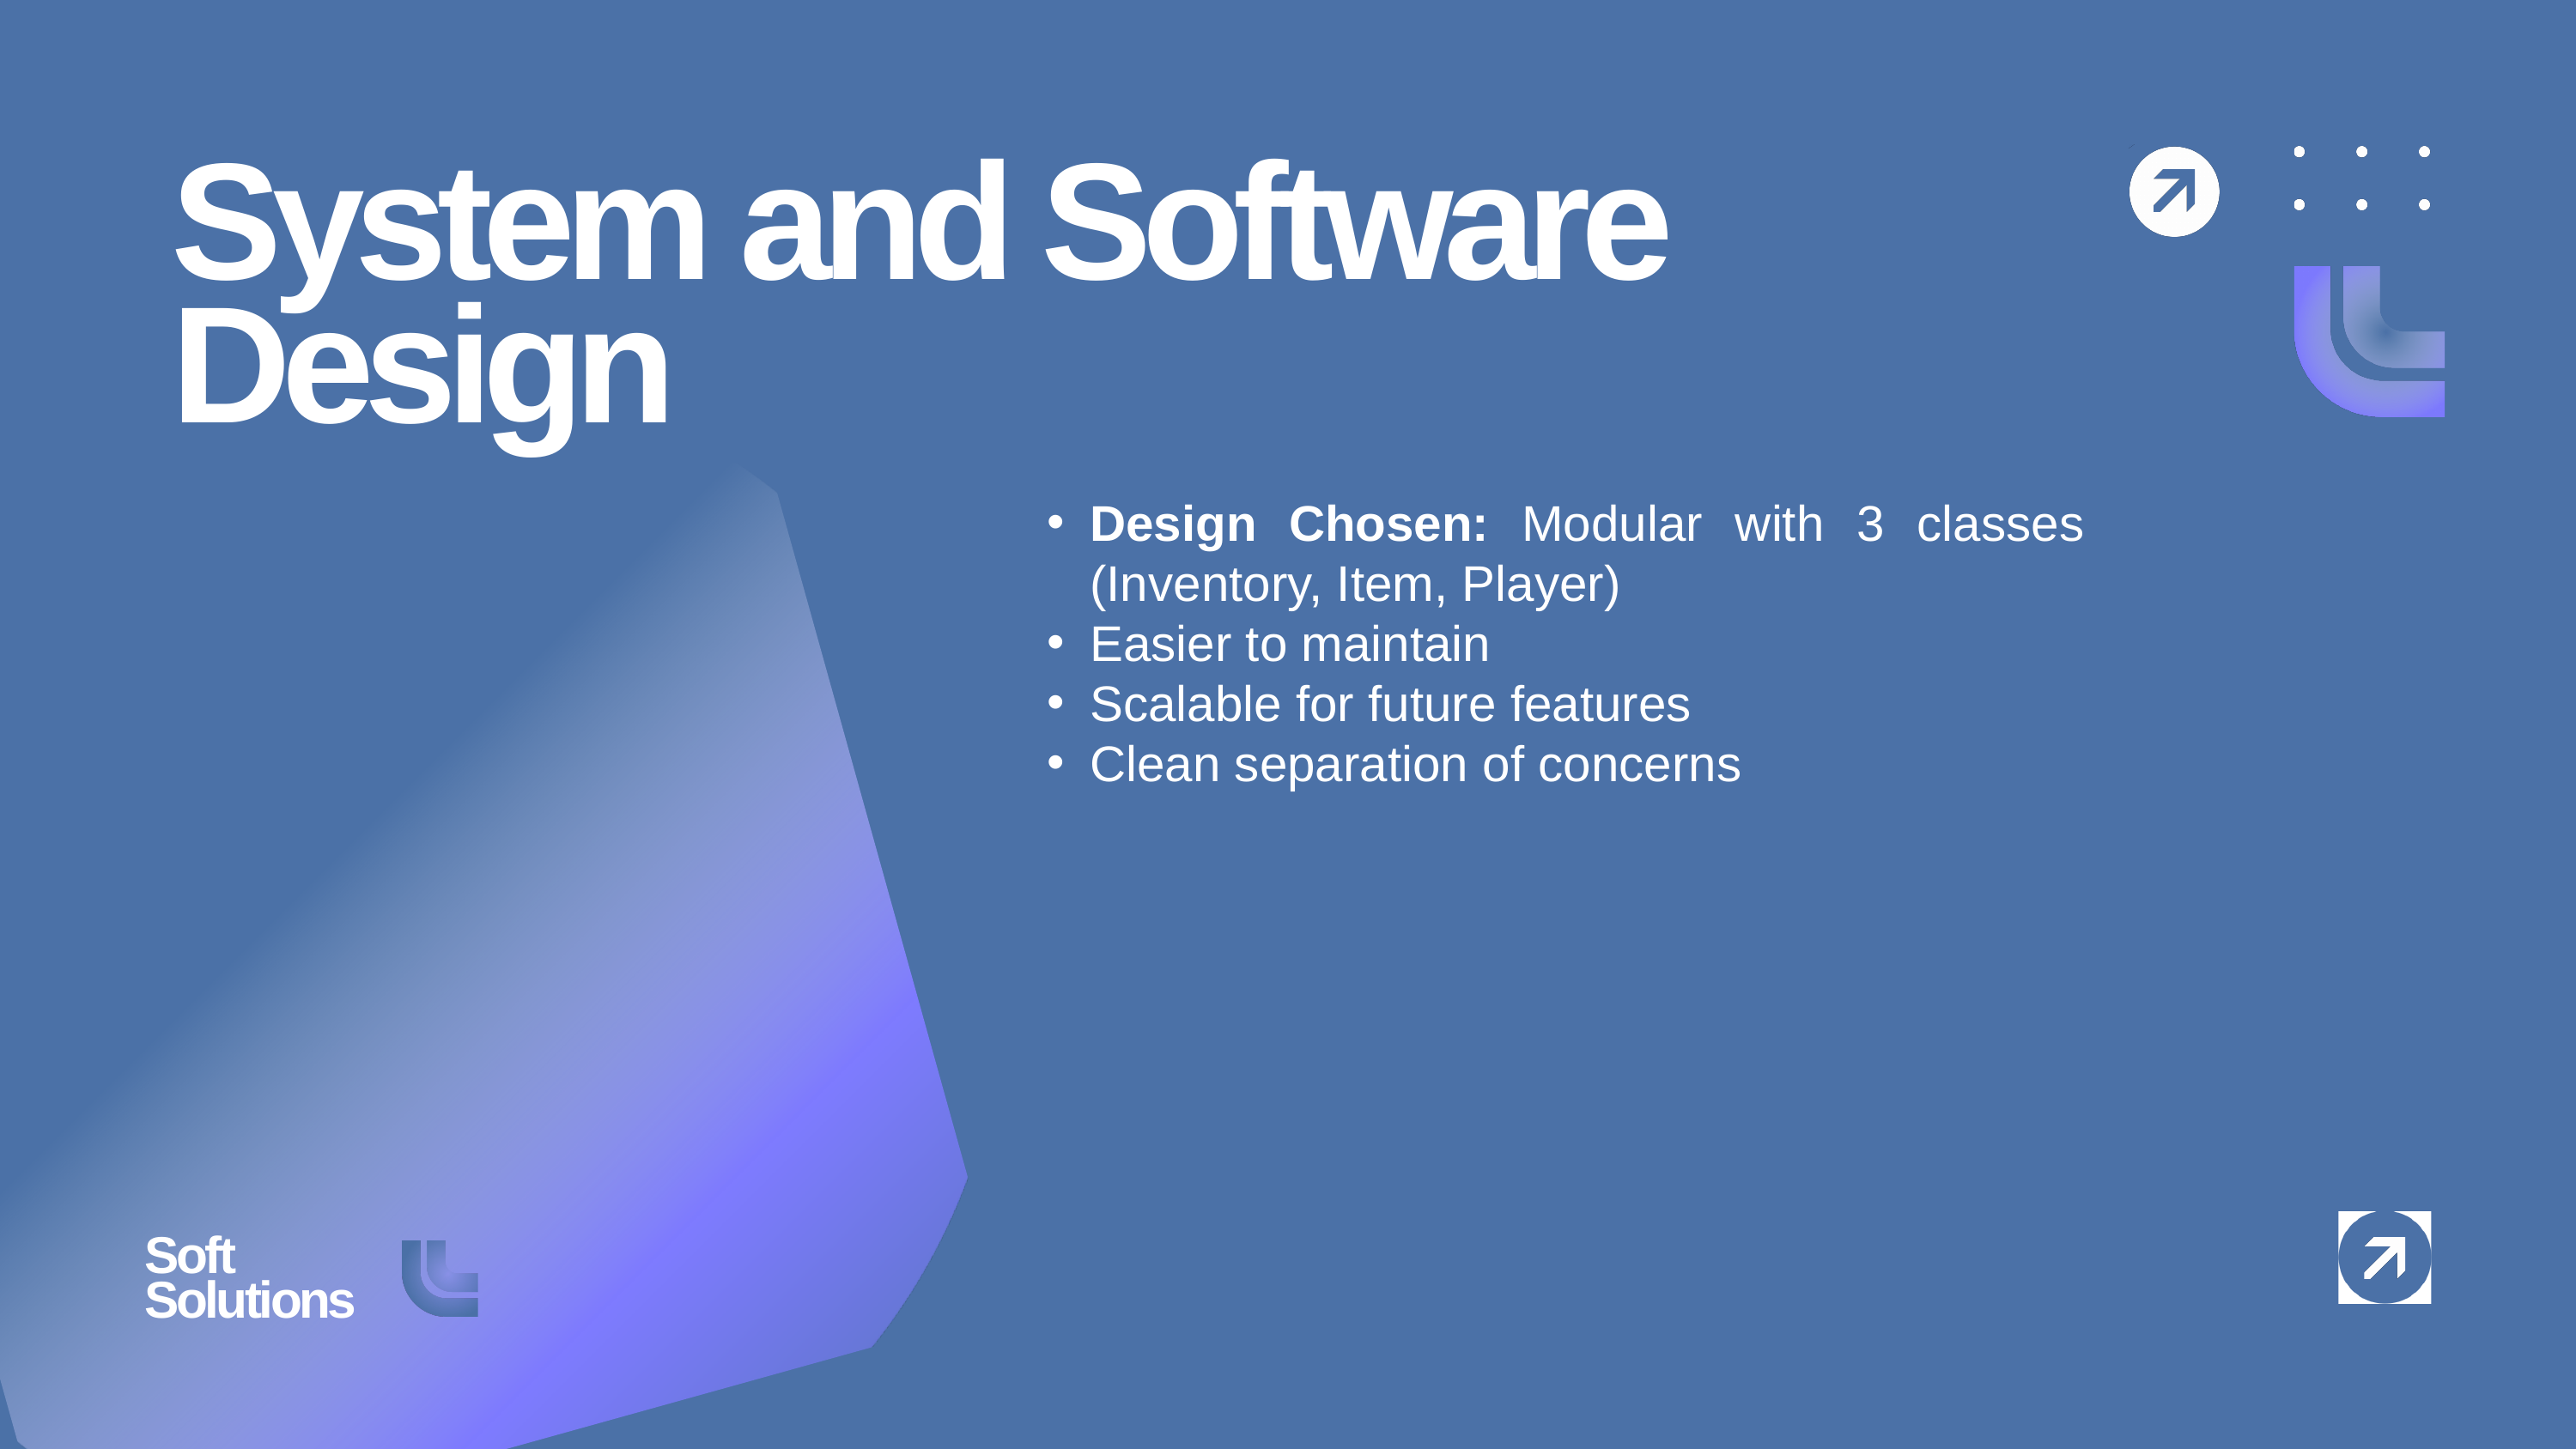

System and Software Design

Design Chosen: Modular with 3 classes (Inventory, Item, Player)
Easier to maintain
Scalable for future features
Clean separation of concerns

Soft
Solutions